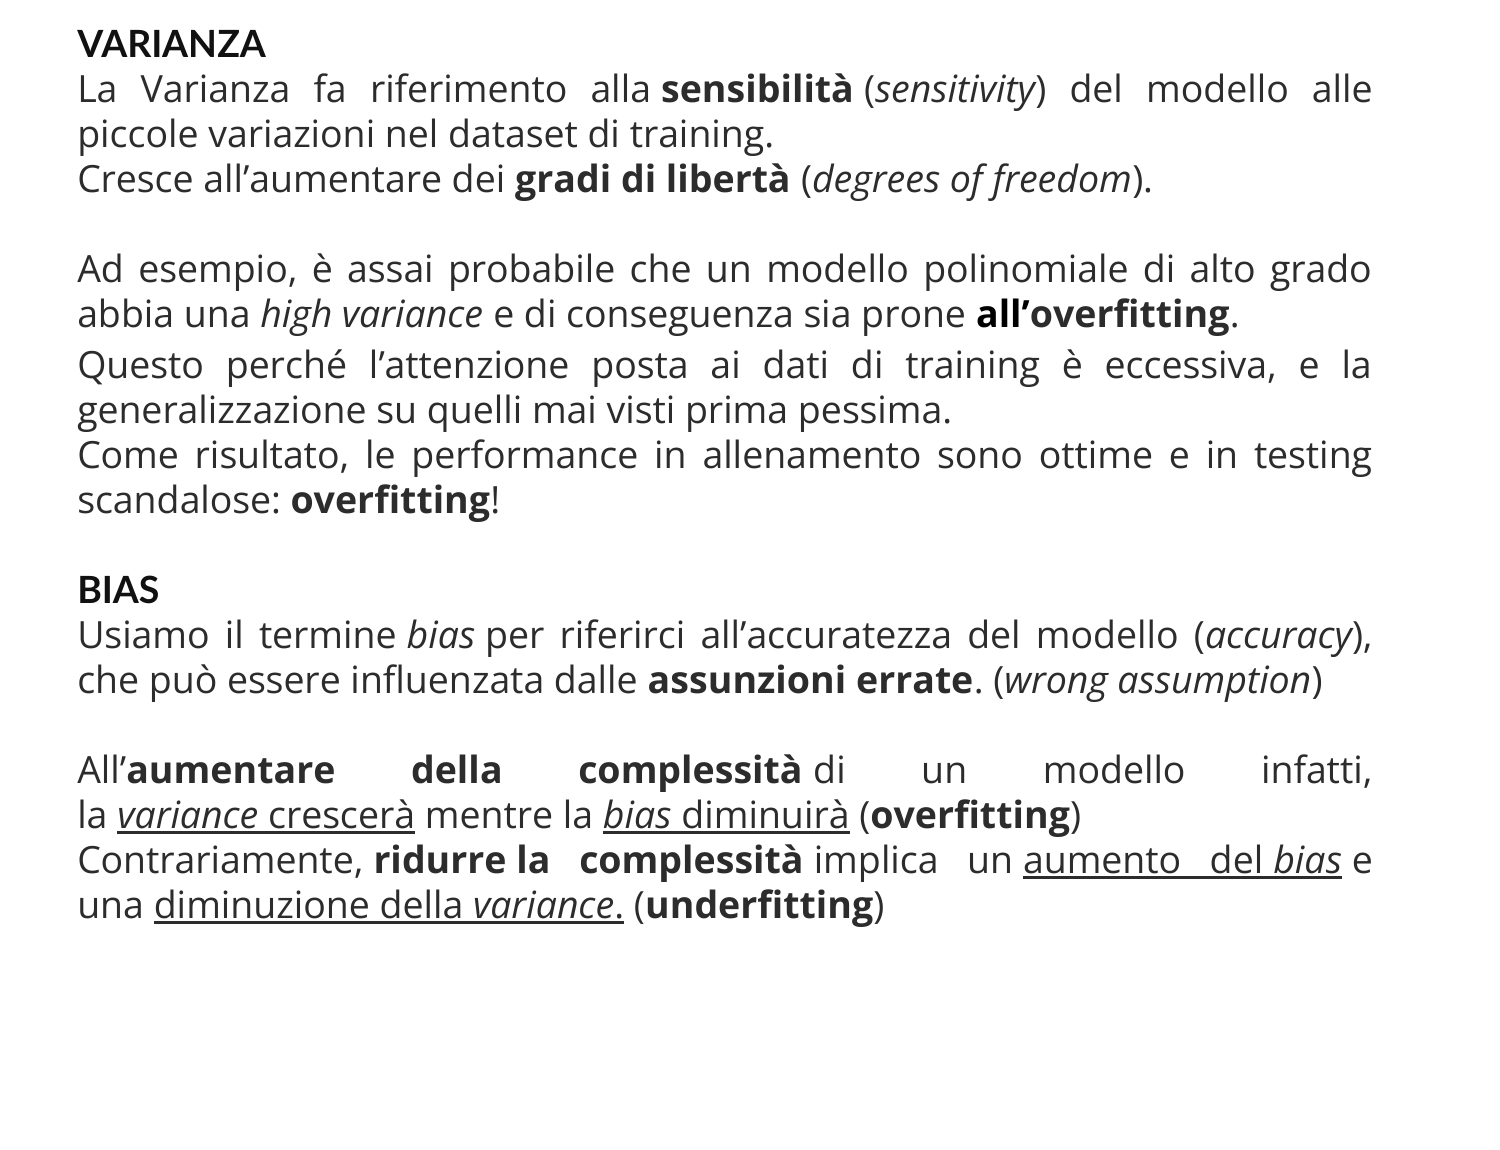

VARIANZA
La Varianza fa riferimento alla sensibilità (sensitivity) del modello alle piccole variazioni nel dataset di training.
Cresce all’aumentare dei gradi di libertà (degrees of freedom).

Ad esempio, è assai probabile che un modello polinomiale di alto grado abbia una high variance e di conseguenza sia prone all’overfitting.
Questo perché l’attenzione posta ai dati di training è eccessiva, e la generalizzazione su quelli mai visti prima pessima.
Come risultato, le performance in allenamento sono ottime e in testing scandalose: overfitting!

BIAS
Usiamo il termine bias per riferirci all’accuratezza del modello (accuracy), che può essere influenzata dalle assunzioni errate. (wrong assumption)

All’aumentare della complessità di un modello infatti, la variance crescerà mentre la bias diminuirà (overfitting)
Contrariamente, ridurre la complessità implica un aumento del bias e una diminuzione della variance. (underfitting)